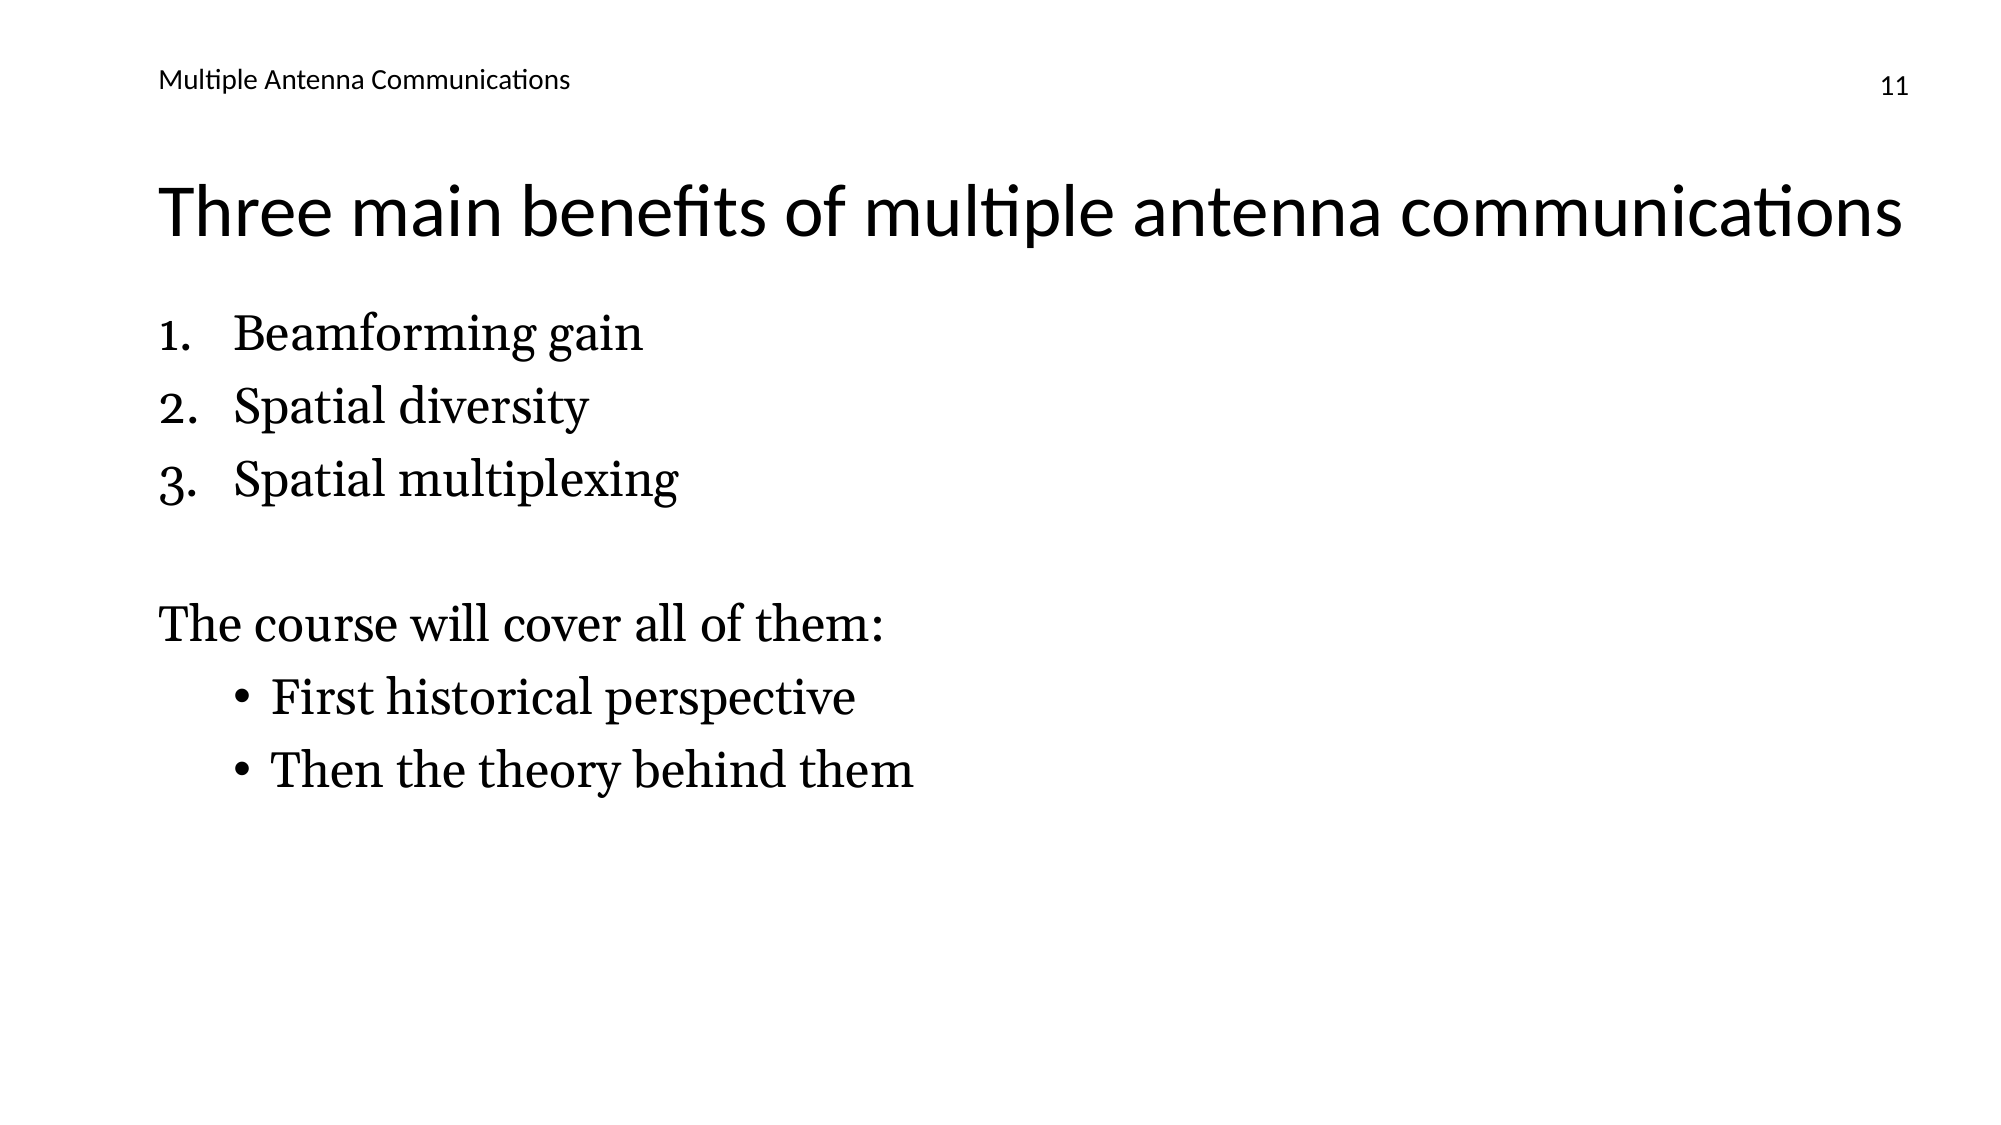

Multiple Antenna Communications
11
# Three main benefits of multiple antenna communications
Beamforming gain
Spatial diversity
Spatial multiplexing

The course will cover all of them:
First historical perspective
Then the theory behind them